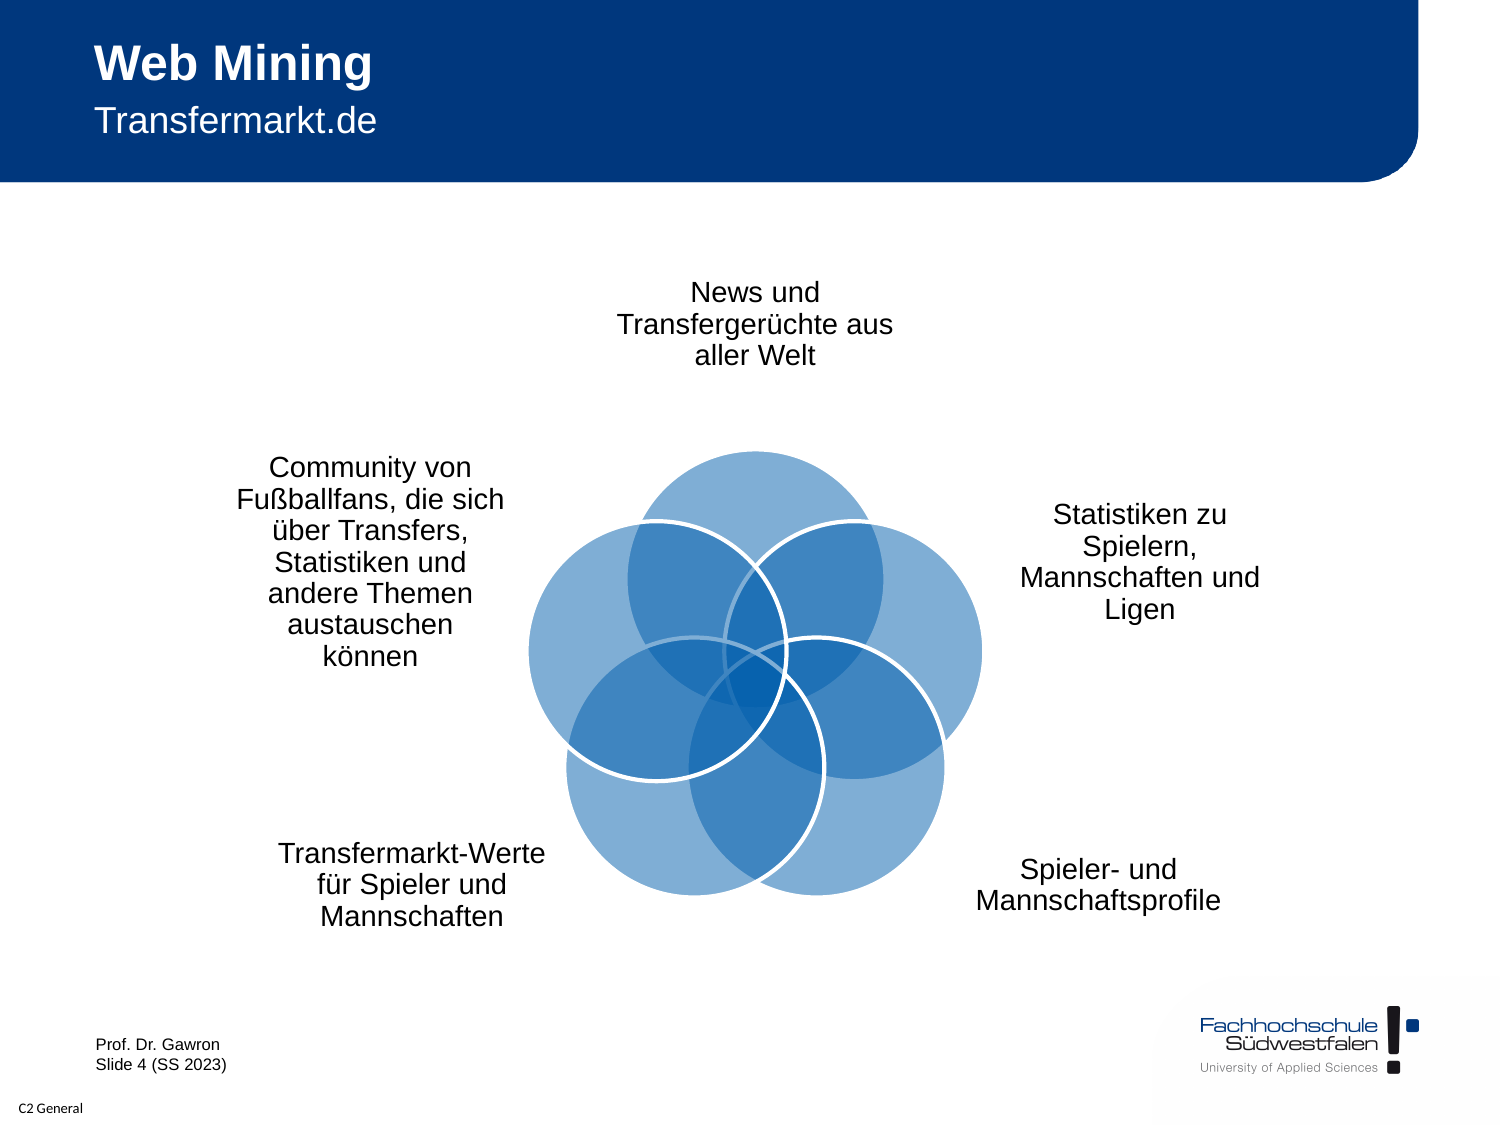

# Web Mining
Transfermarkt.de
News und Transfergerüchte aus aller Welt
Statistiken zu Spielern, Mannschaften und Ligen
Spieler- und Mannschaftsprofile
Transfermarkt-Werte für Spieler und Mannschaften
Community von Fußballfans, die sich über Transfers, Statistiken und andere Themen austauschen können